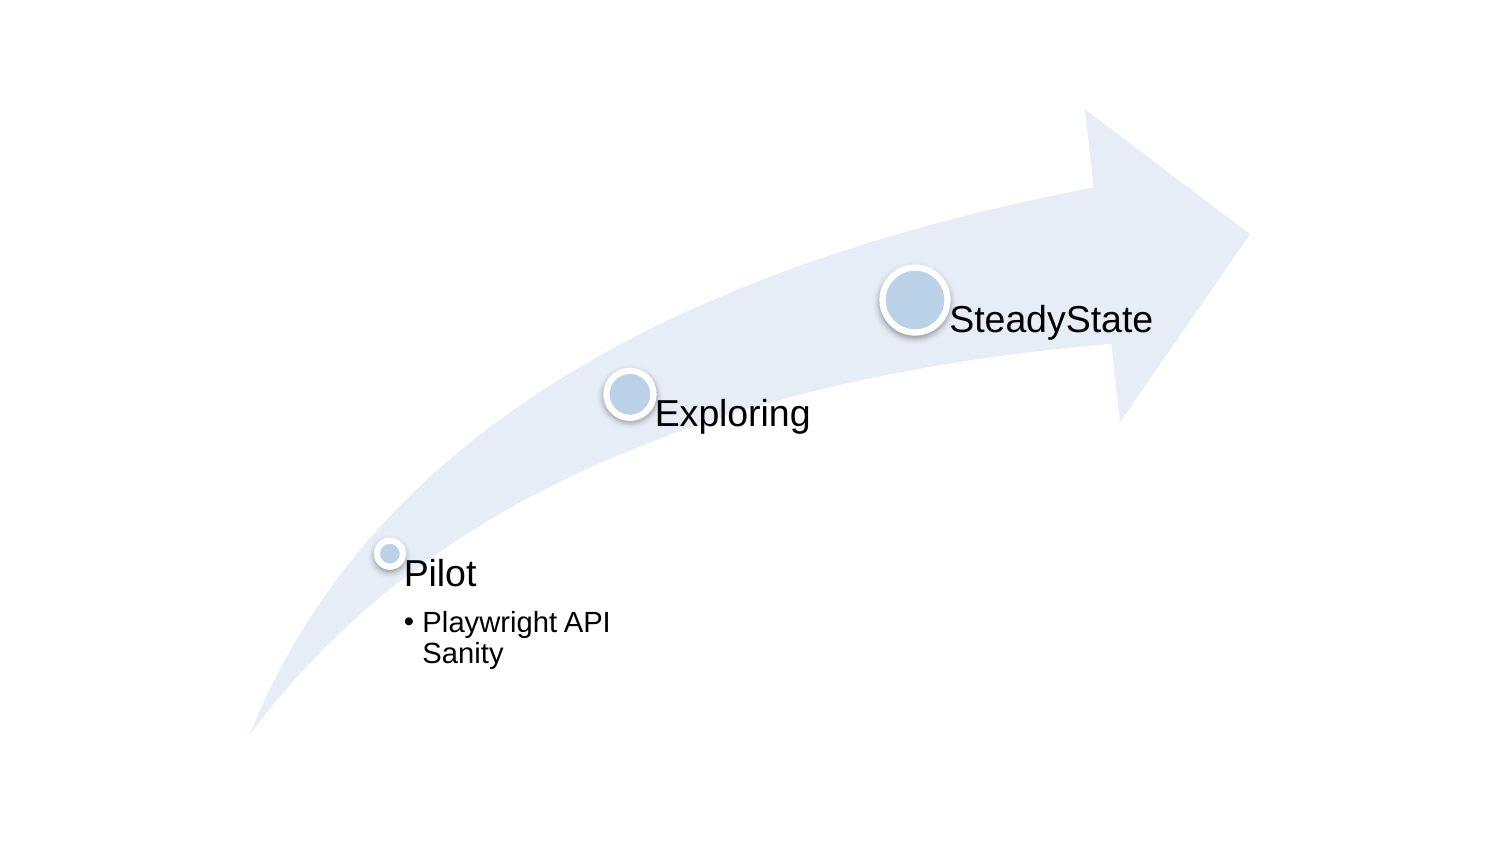

#
Pilot
Playwright API Sanity
Exploring

SteadyState